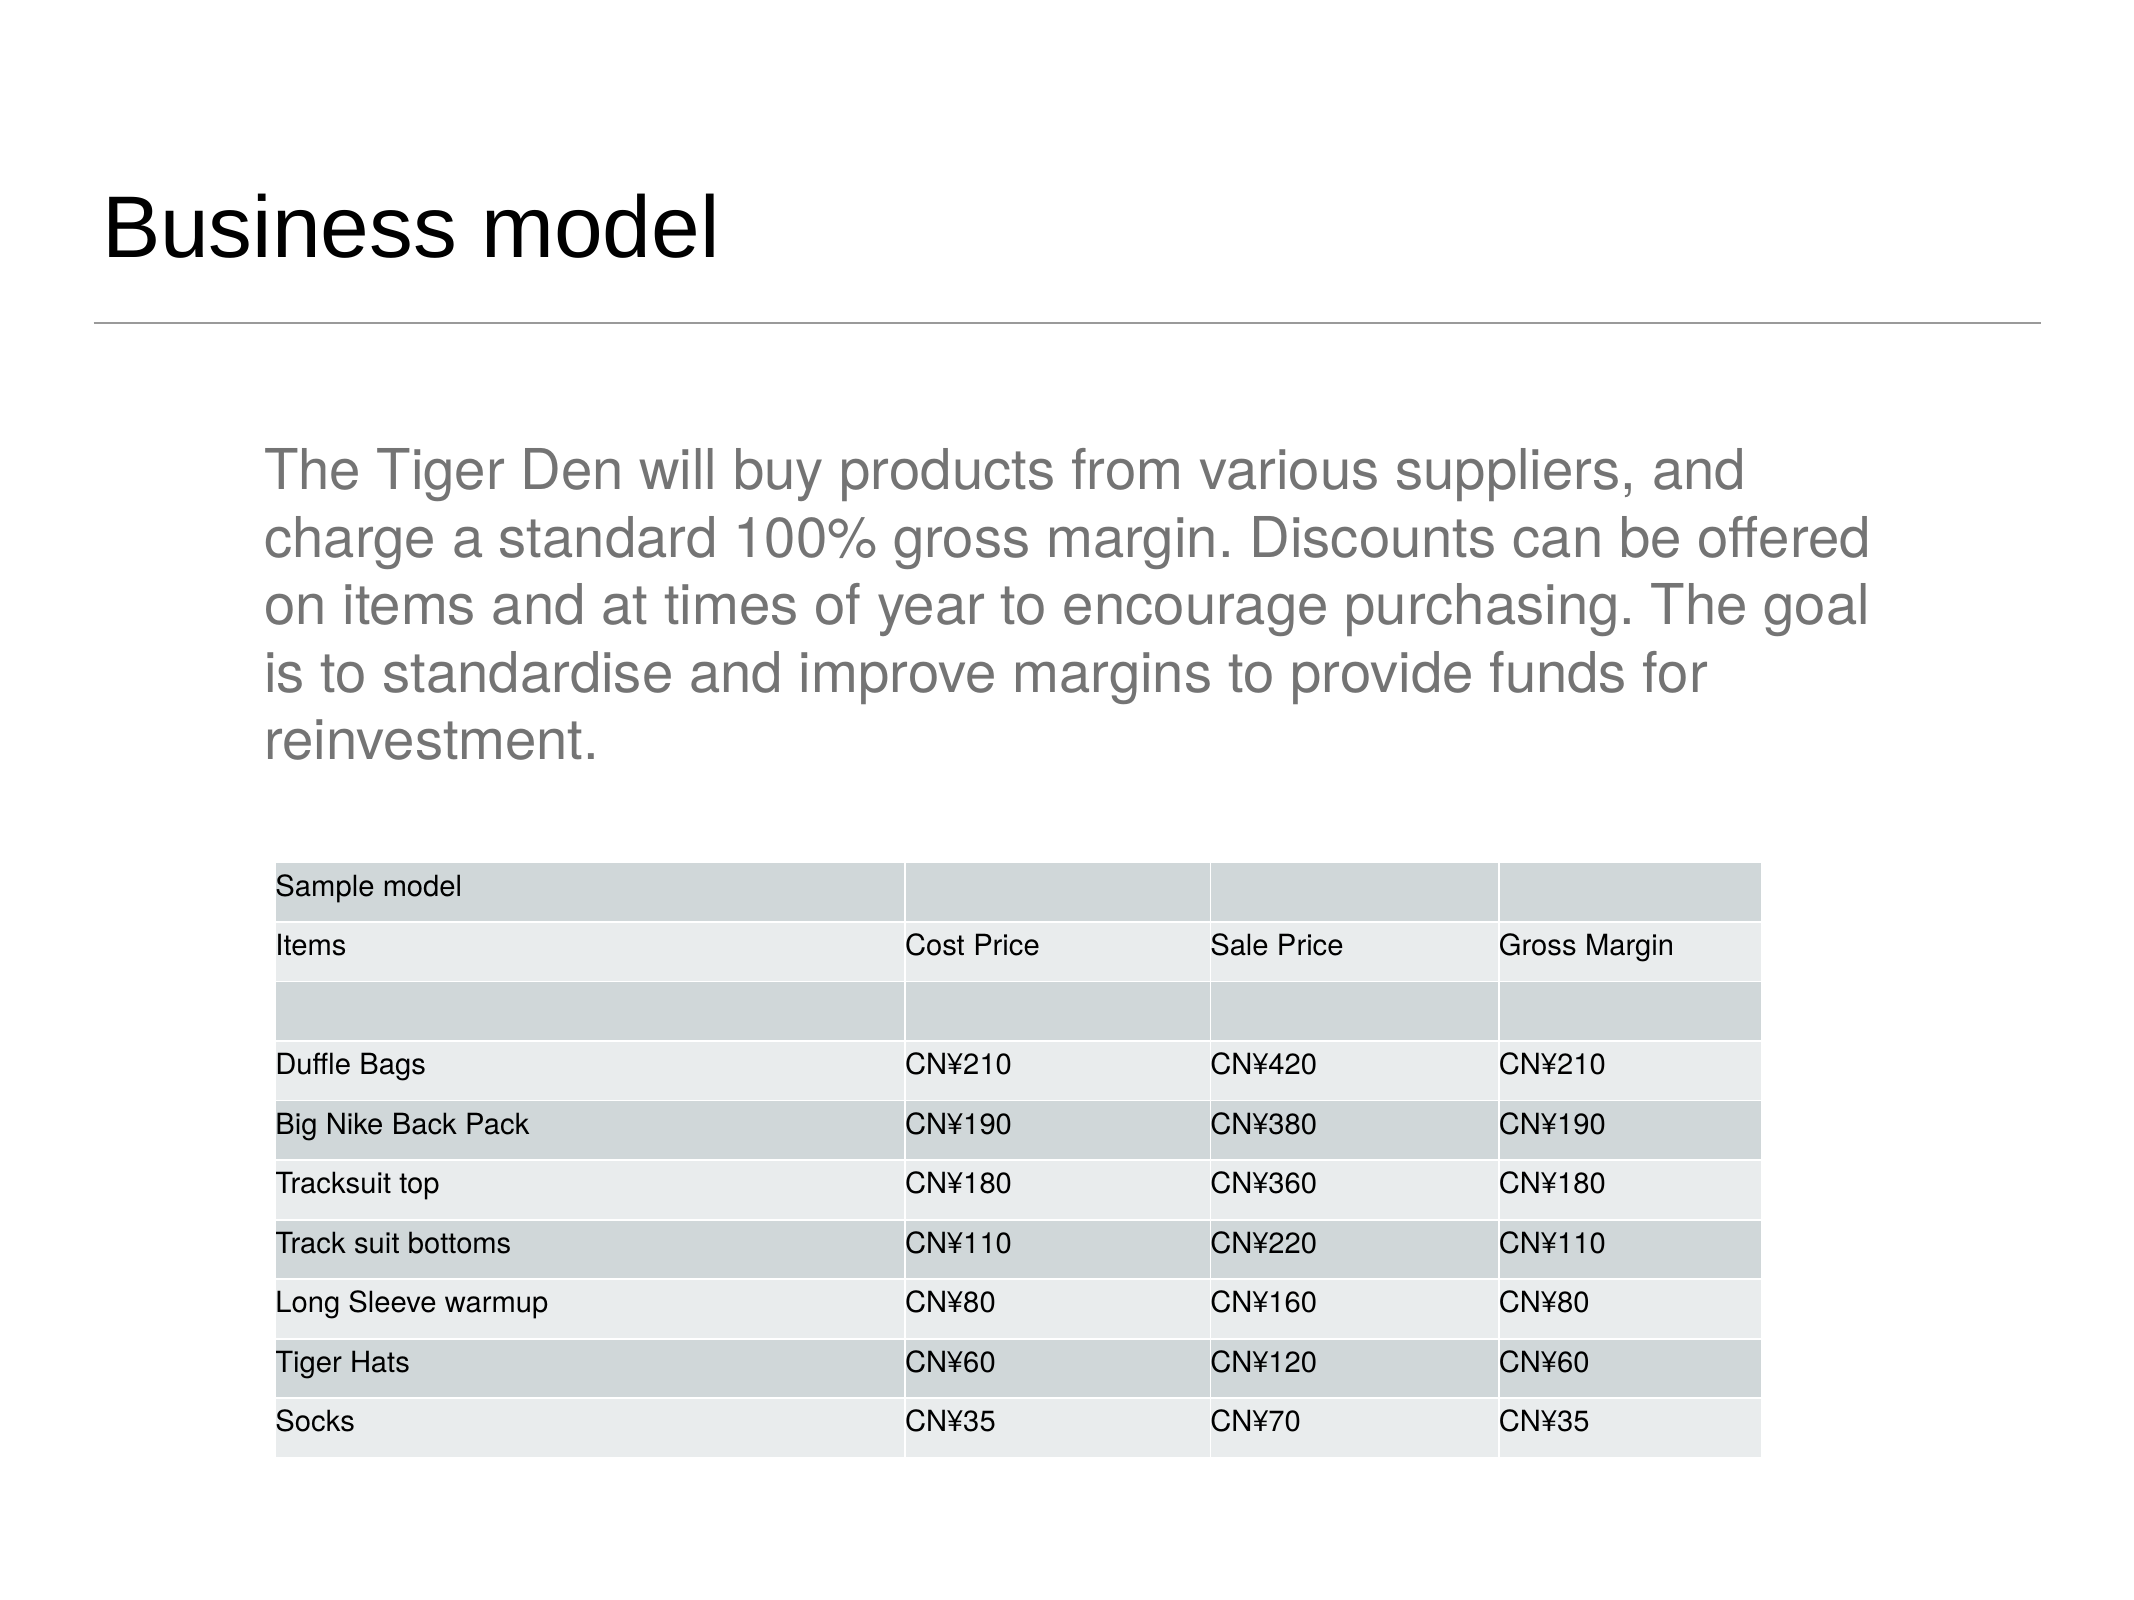

# Business model
The Tiger Den will buy products from various suppliers, and charge a standard 100% gross margin. Discounts can be offered on items and at times of year to encourage purchasing. The goal is to standardise and improve margins to provide funds for reinvestment.
| Sample model |  |  |  |
| --- | --- | --- | --- |
| Items | Cost Price | Sale Price | Gross Margin |
|  |  |  |  |
| Duffle Bags | CN¥210 | CN¥420 | CN¥210 |
| Big Nike Back Pack | CN¥190 | CN¥380 | CN¥190 |
| Tracksuit top | CN¥180 | CN¥360 | CN¥180 |
| Track suit bottoms | CN¥110 | CN¥220 | CN¥110 |
| Long Sleeve warmup | CN¥80 | CN¥160 | CN¥80 |
| Tiger Hats | CN¥60 | CN¥120 | CN¥60 |
| Socks | CN¥35 | CN¥70 | CN¥35 |